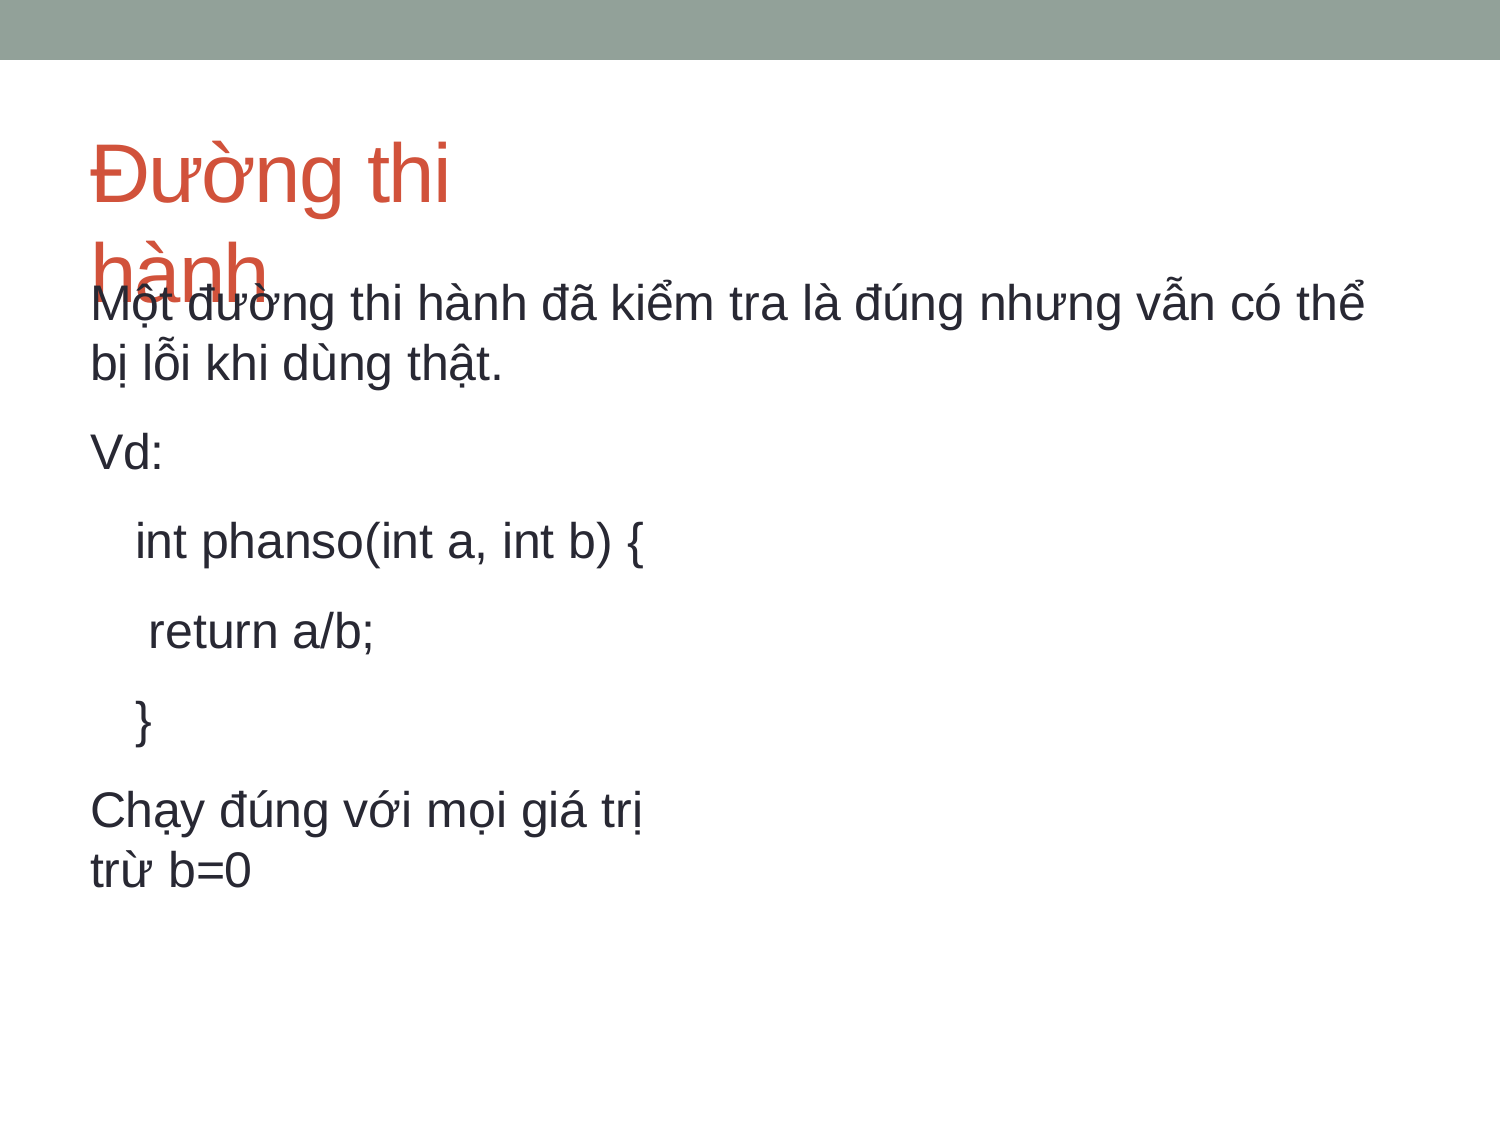

# Đường thi hành
Một đường thi hành đã kiểm tra là đúng nhưng vẫn có thể  bị lỗi khi dùng thật.
Vd:
int phanso(int a, int b) {  return a/b;
}
Chạy đúng với mọi giá trị trừ b=0